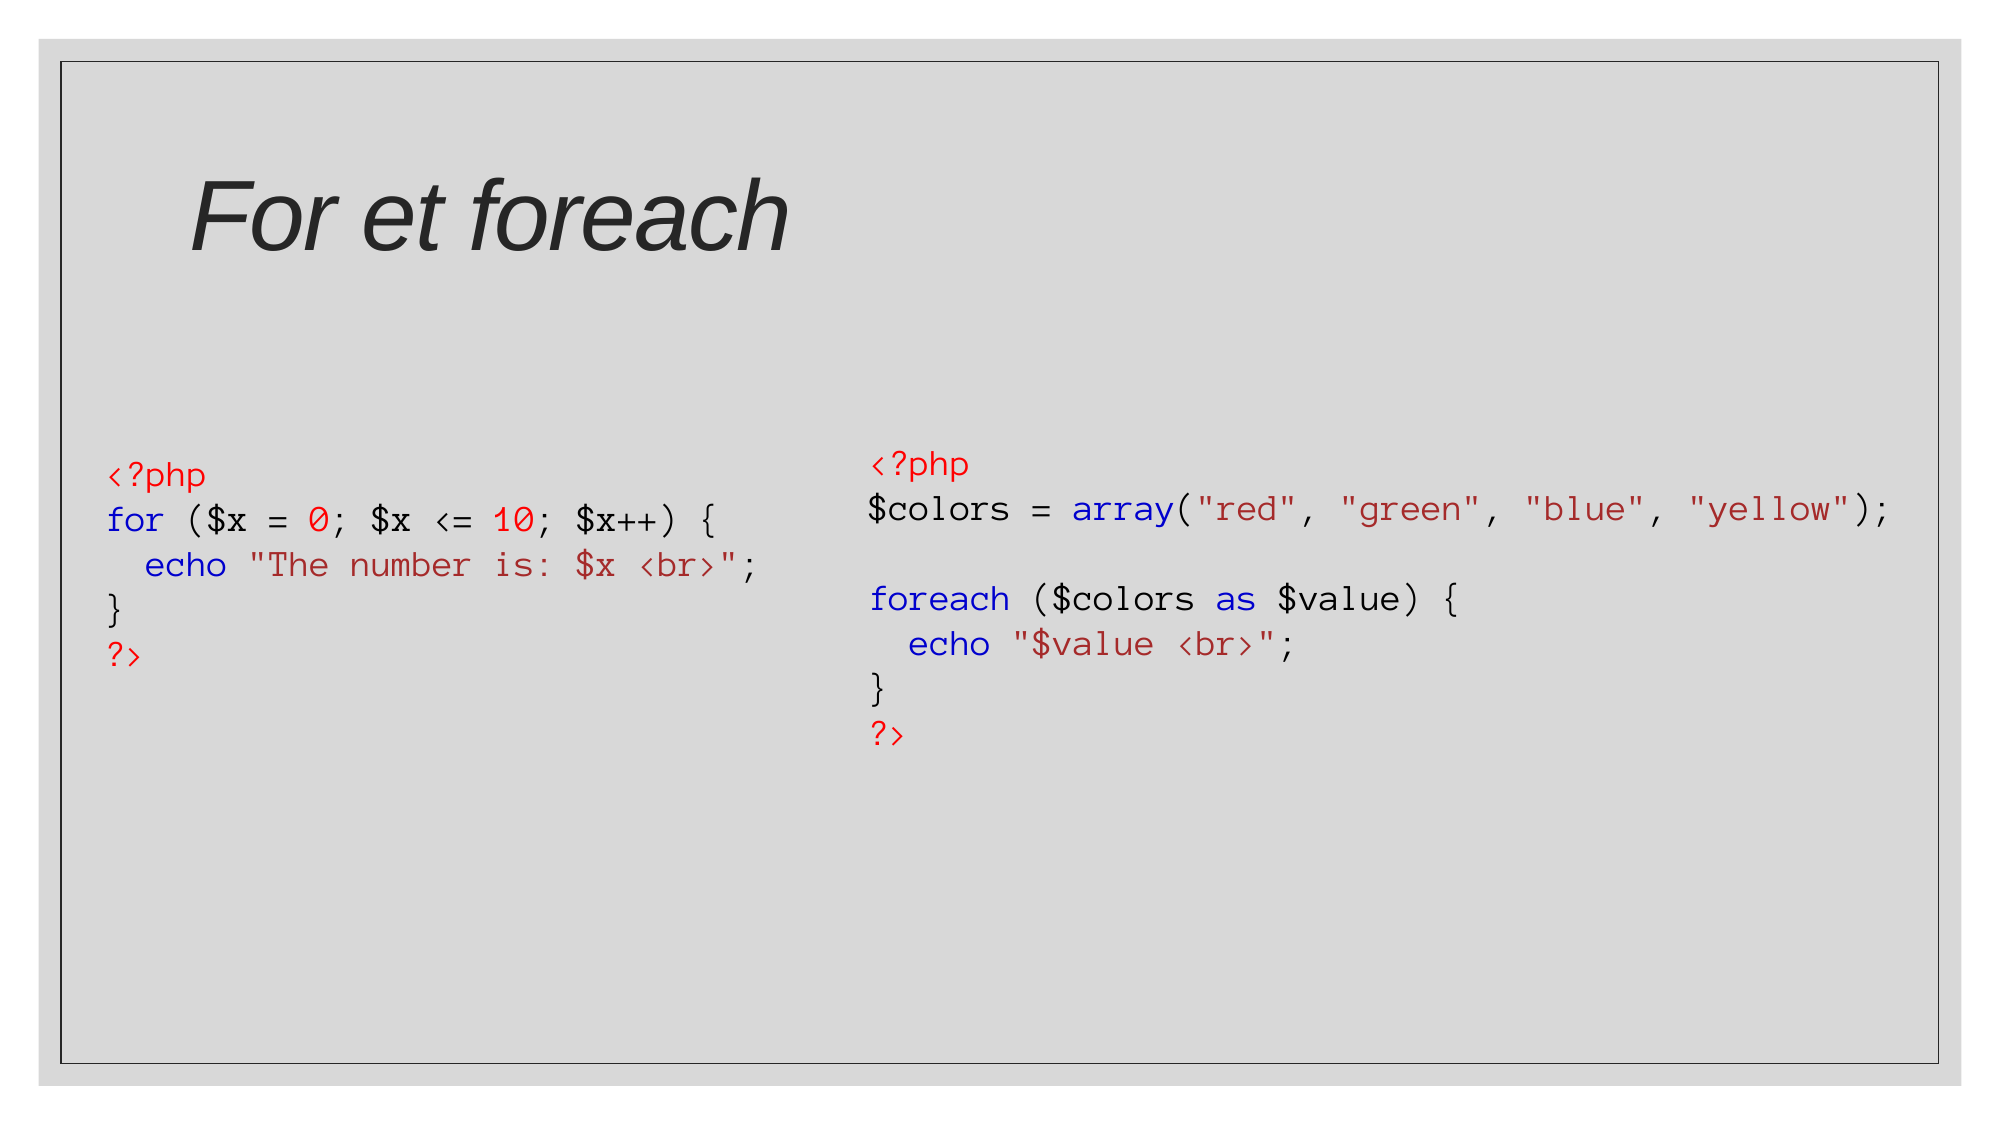

# For et foreach
<?php
$colors = array("red", "green", "blue", "yellow");
foreach ($colors as $value) {
  echo "$value <br>";
}
?>
<?php
for ($x = 0; $x <= 10; $x++) {
  echo "The number is: $x <br>";
}
?>